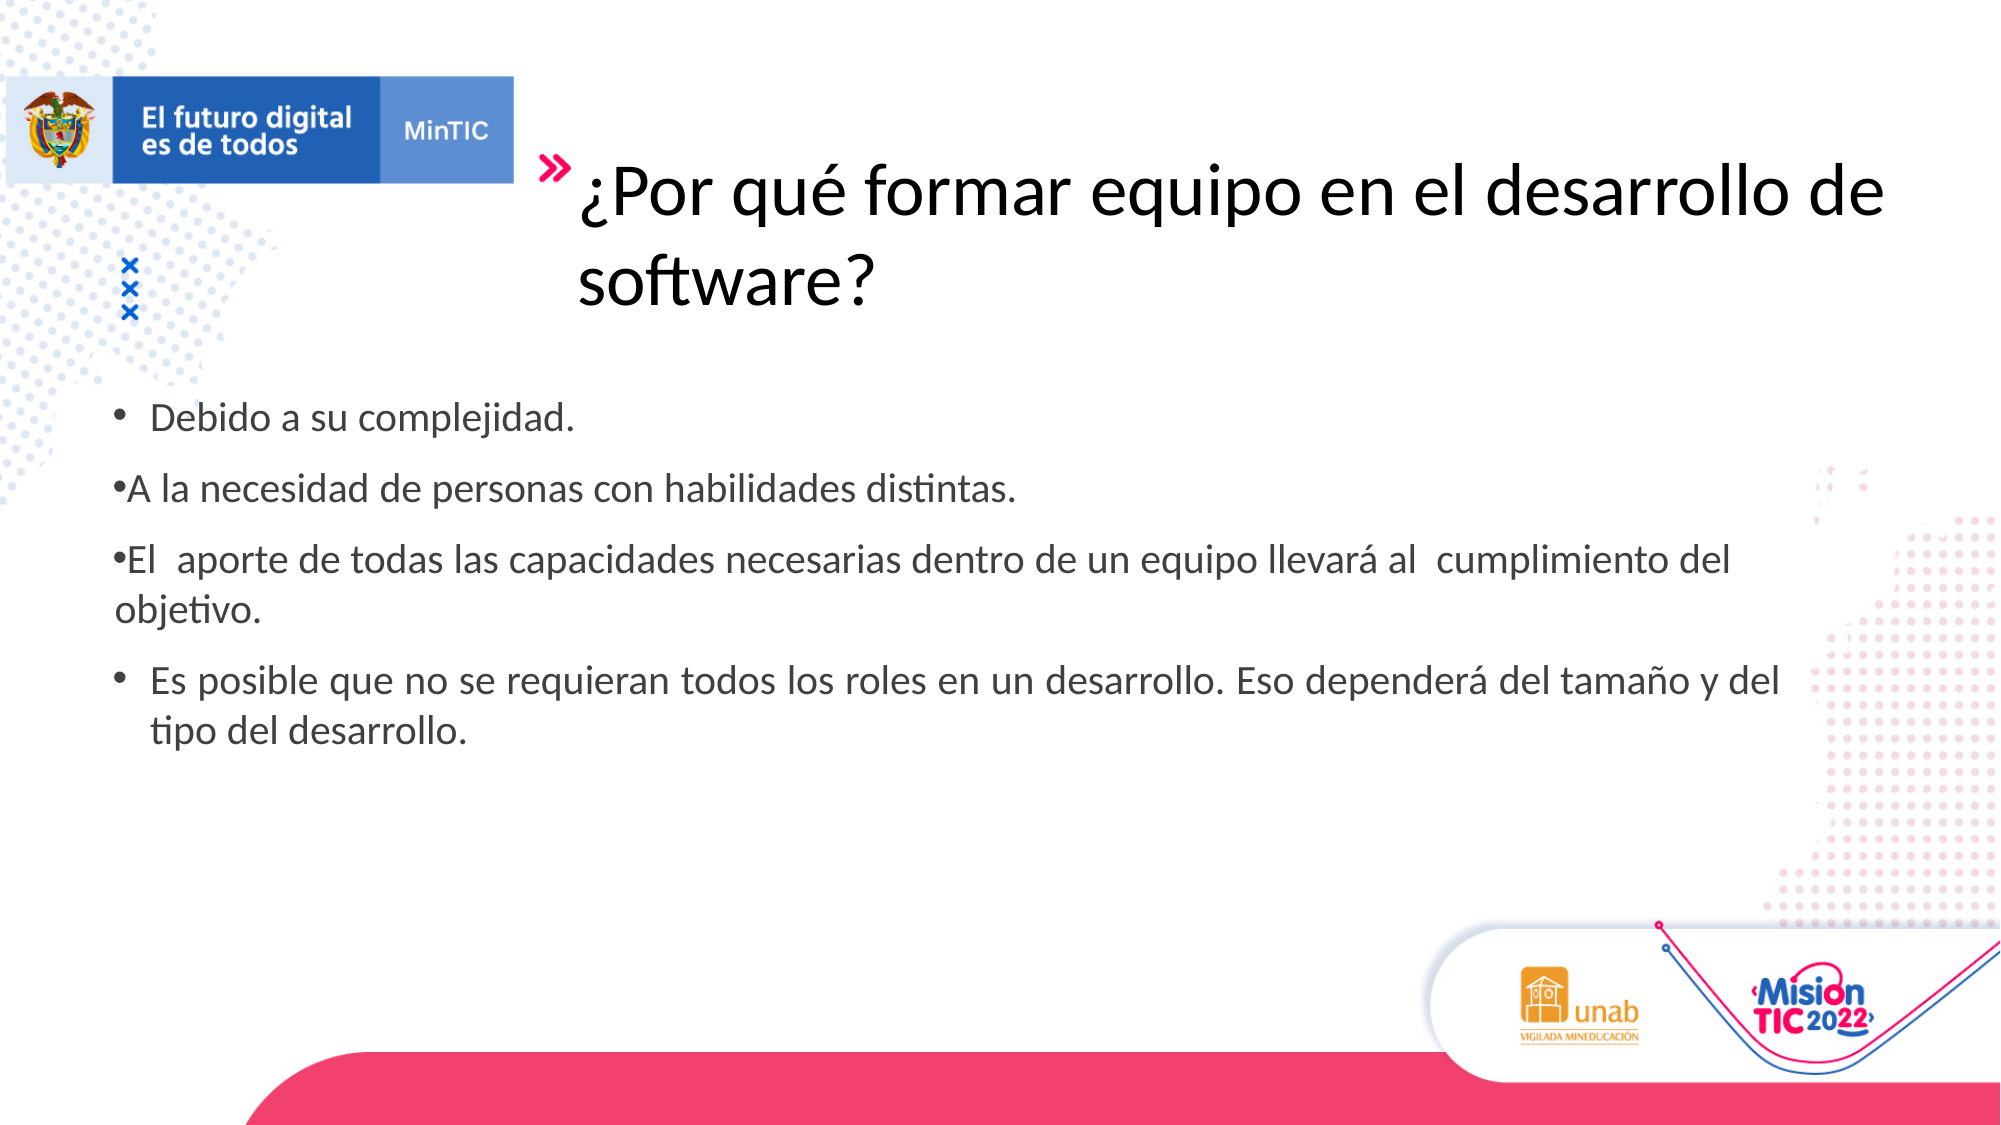

# ¿Por qué formar equipo en el desarrollo de software?
Debido a su complejidad.
A la necesidad de personas con habilidades distintas.
El aporte de todas las capacidades necesarias dentro de un equipo llevará al  cumplimiento del objetivo.
Es posible que no se requieran todos los roles en un desarrollo. Eso dependerá del tamaño y del tipo del desarrollo.